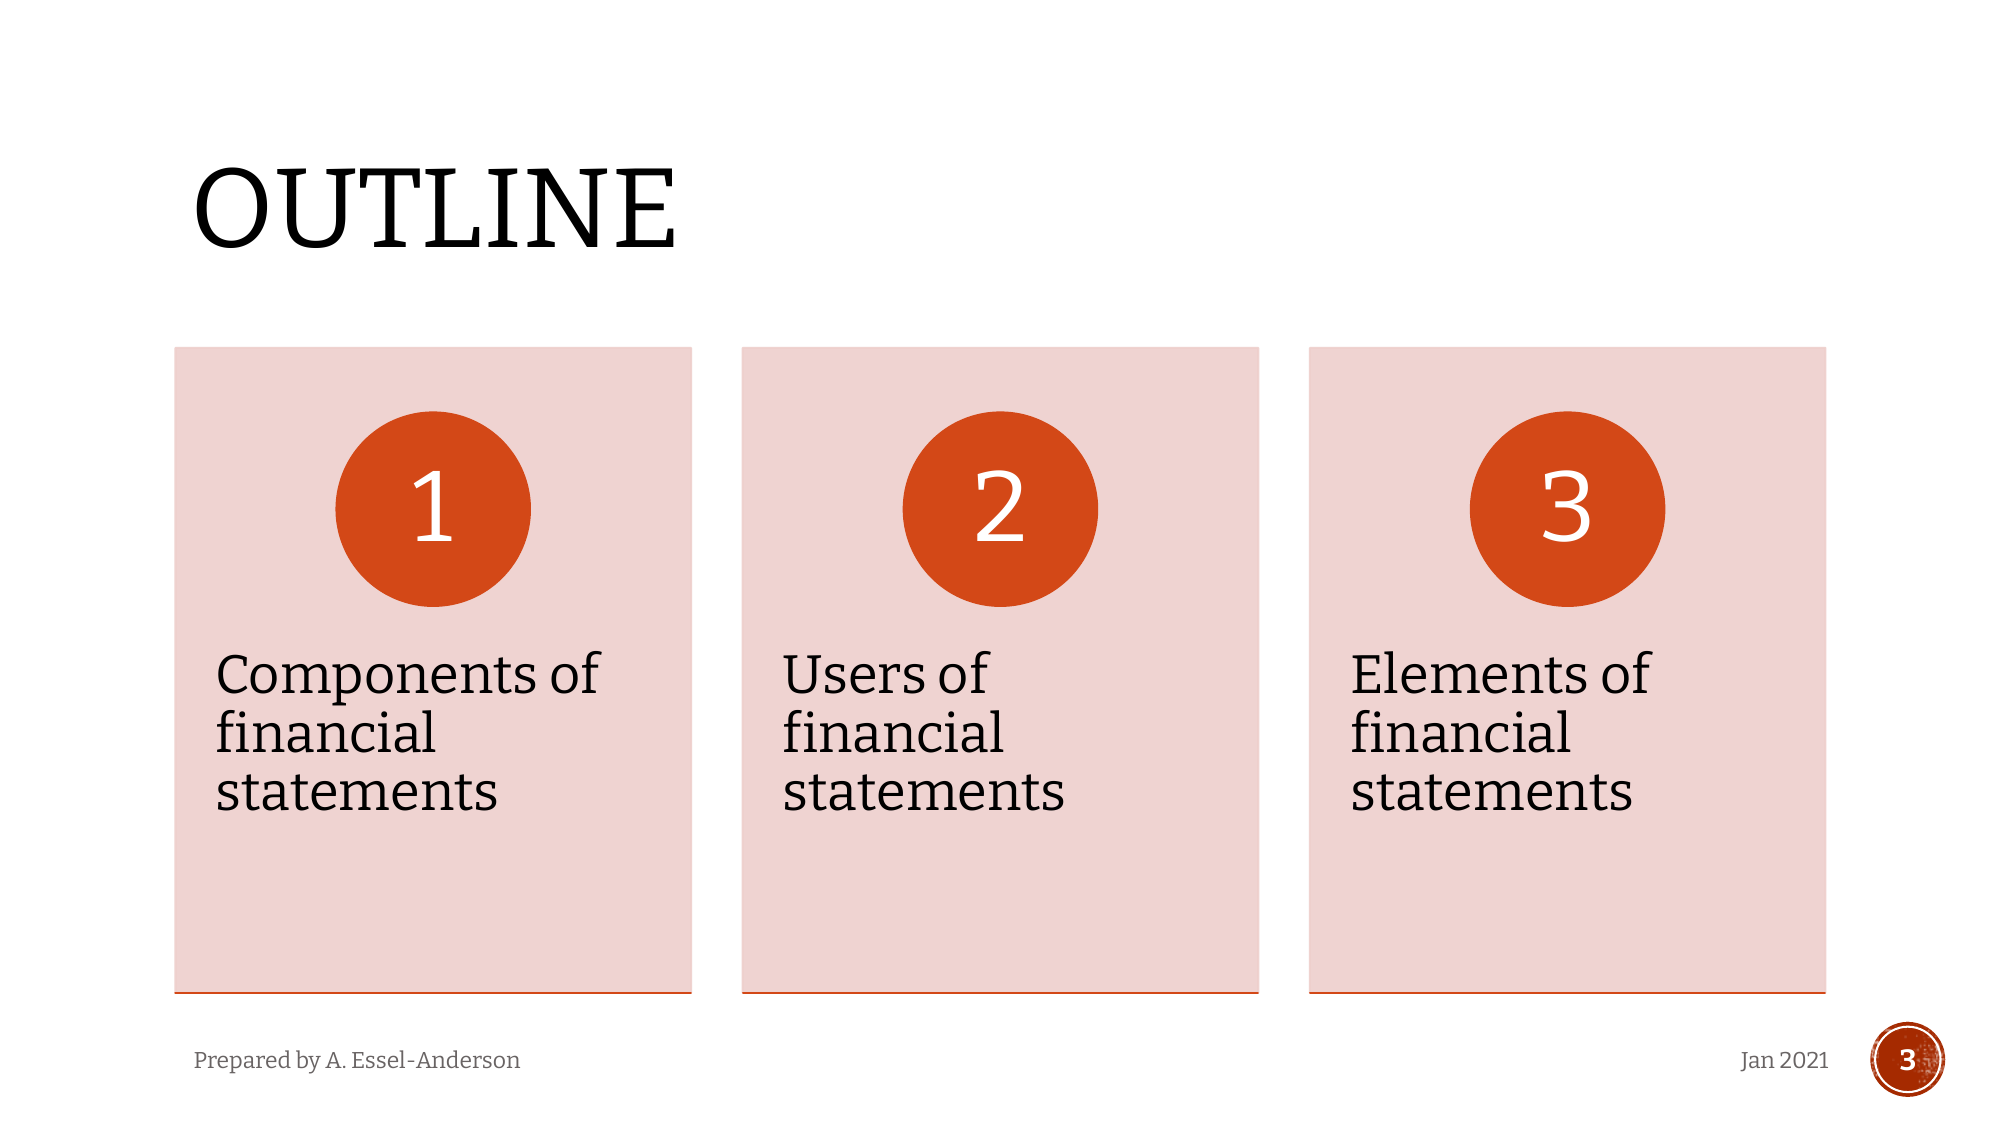

# Outline
Components of financial statements
1
Users of financial statements
2
Elements of financial statements
3
Prepared by A. Essel-Anderson
Jan 2021
3